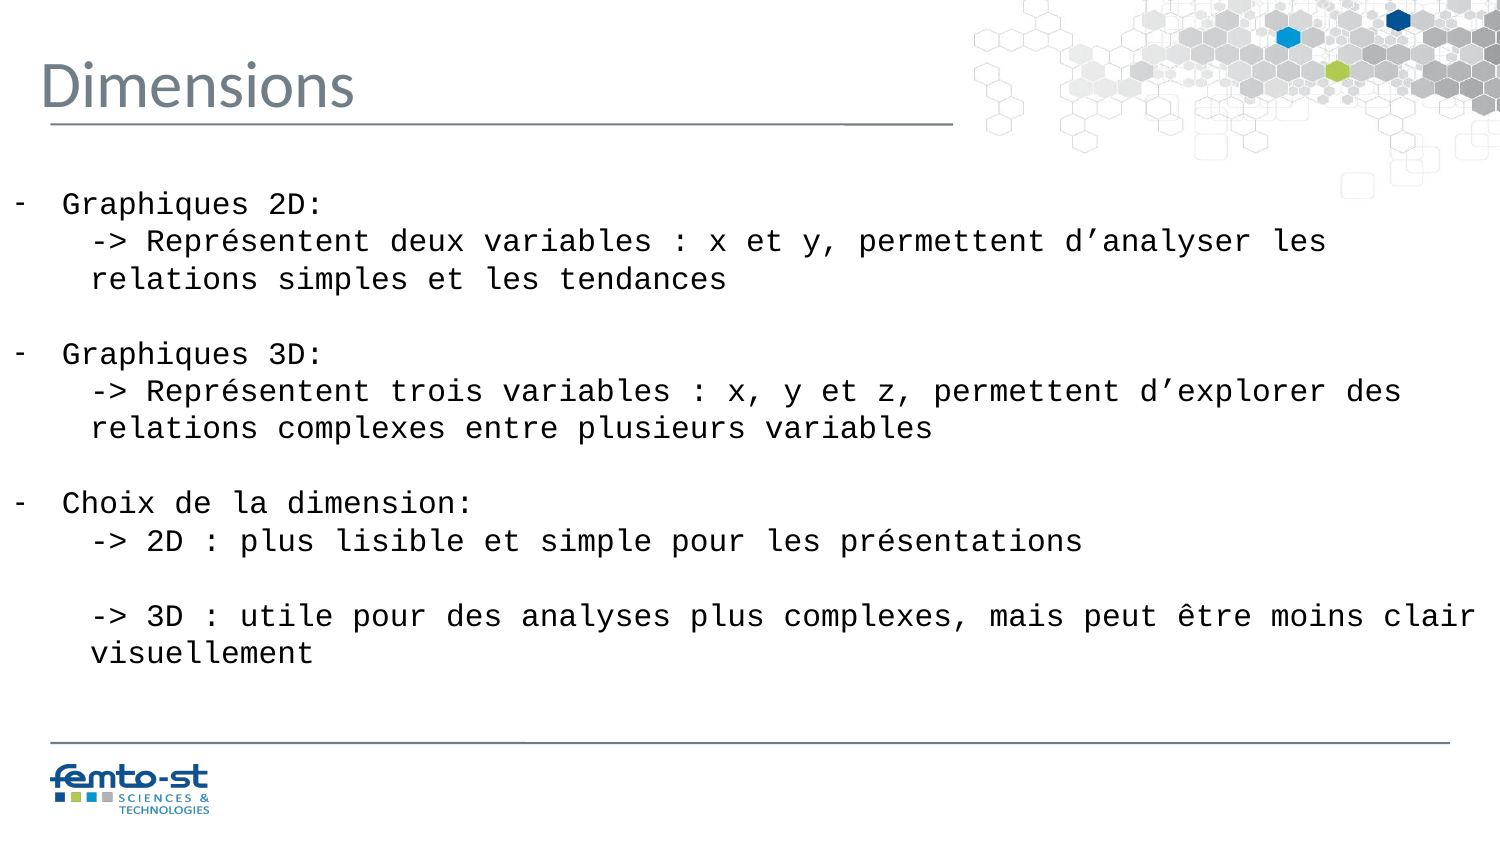

Dimensions
Graphiques 2D:
-> Représentent deux variables : x et y, permettent d’analyser les relations simples et les tendances

Graphiques 3D:
-> Représentent trois variables : x, y et z, permettent d’explorer des relations complexes entre plusieurs variables

Choix de la dimension:
    -> 2D : plus lisible et simple pour les présentations

-> 3D : utile pour des analyses plus complexes, mais peut être moins clair visuellement